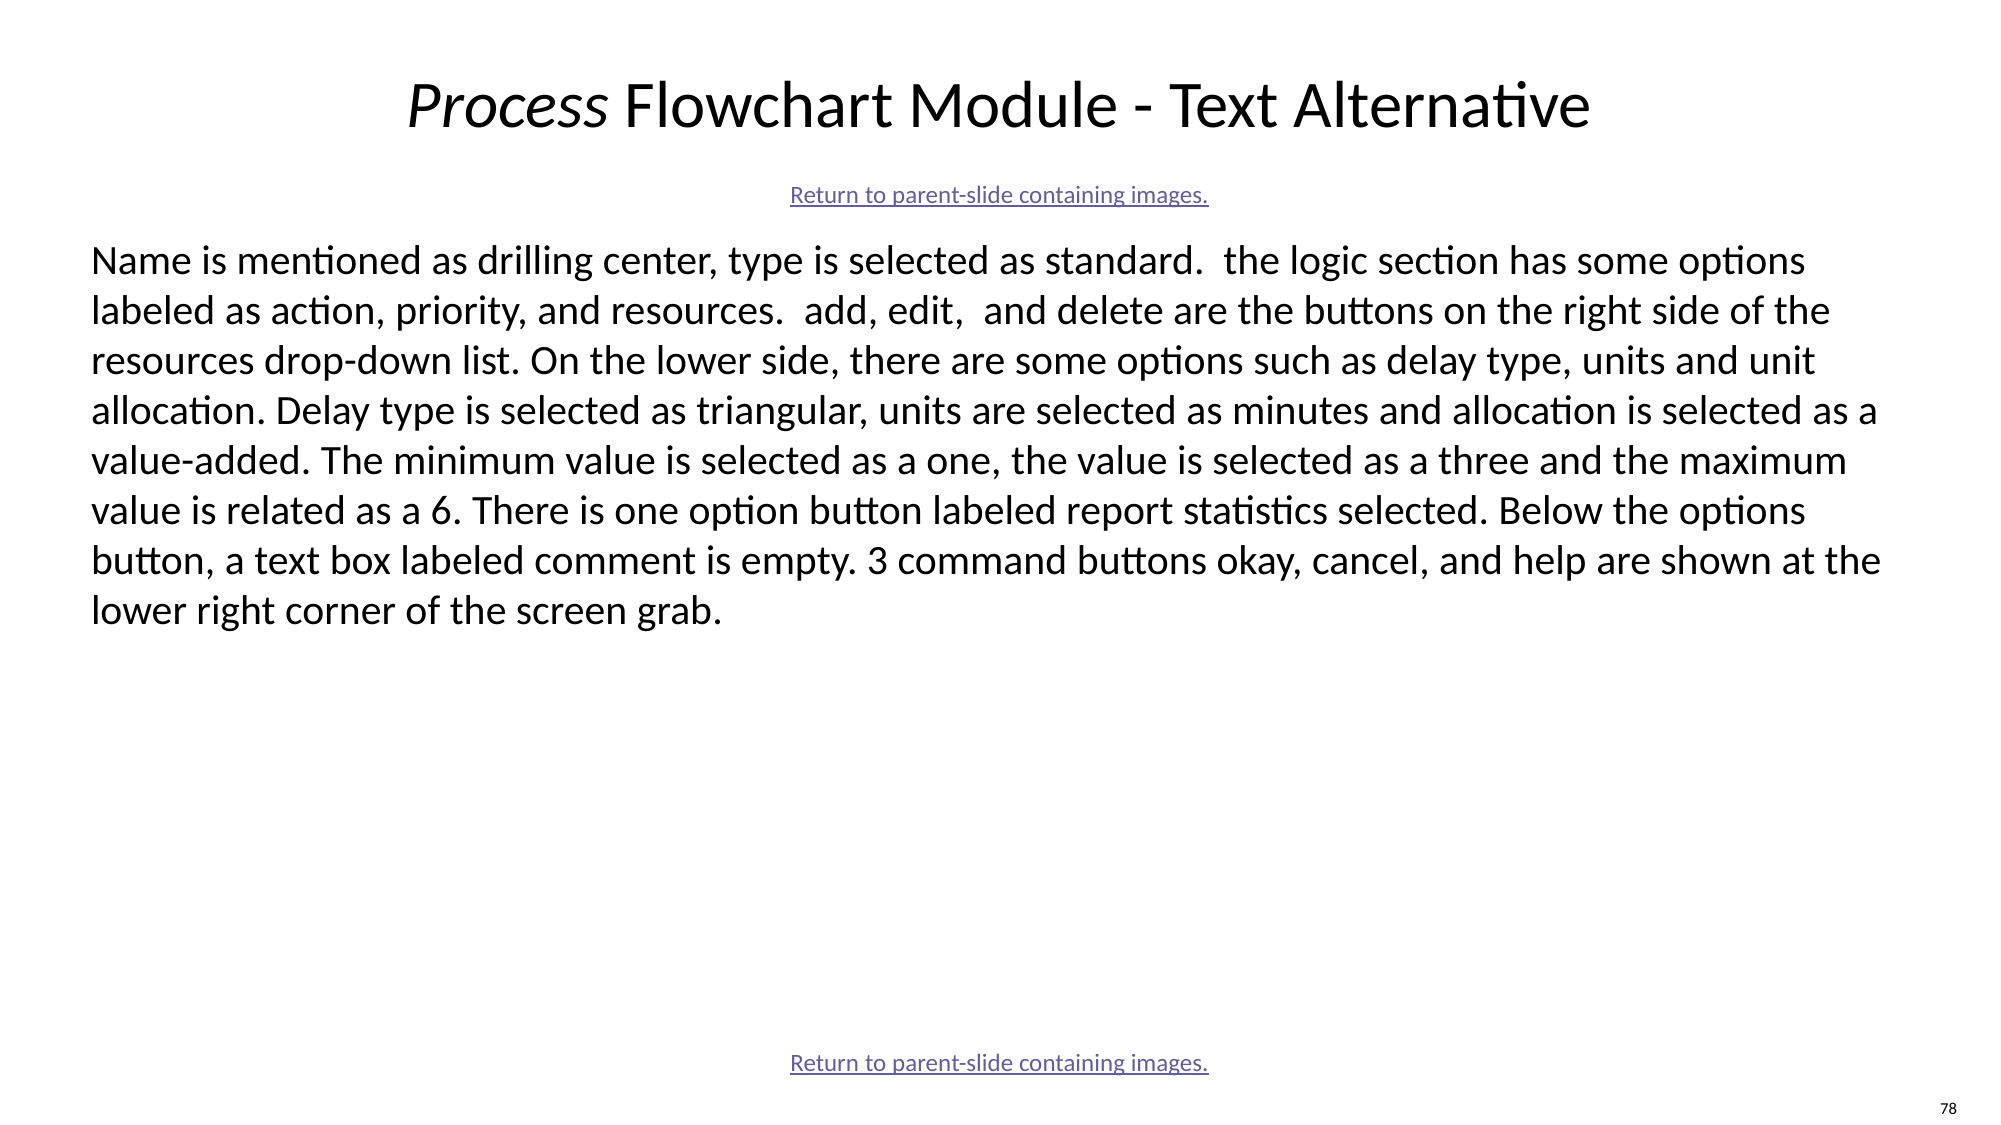

# Process Flowchart Module - Text Alternative
Return to parent-slide containing images.
Name is mentioned as drilling center, type is selected as standard.  the logic section has some options labeled as action, priority, and resources.  add, edit,  and delete are the buttons on the right side of the resources drop-down list. On the lower side, there are some options such as delay type, units and unit allocation. Delay type is selected as triangular, units are selected as minutes and allocation is selected as a value-added. The minimum value is selected as a one, the value is selected as a three and the maximum value is related as a 6. There is one option button labeled report statistics selected. Below the options button, a text box labeled comment is empty. 3 command buttons okay, cancel, and help are shown at the lower right corner of the screen grab.
Return to parent-slide containing images.
78